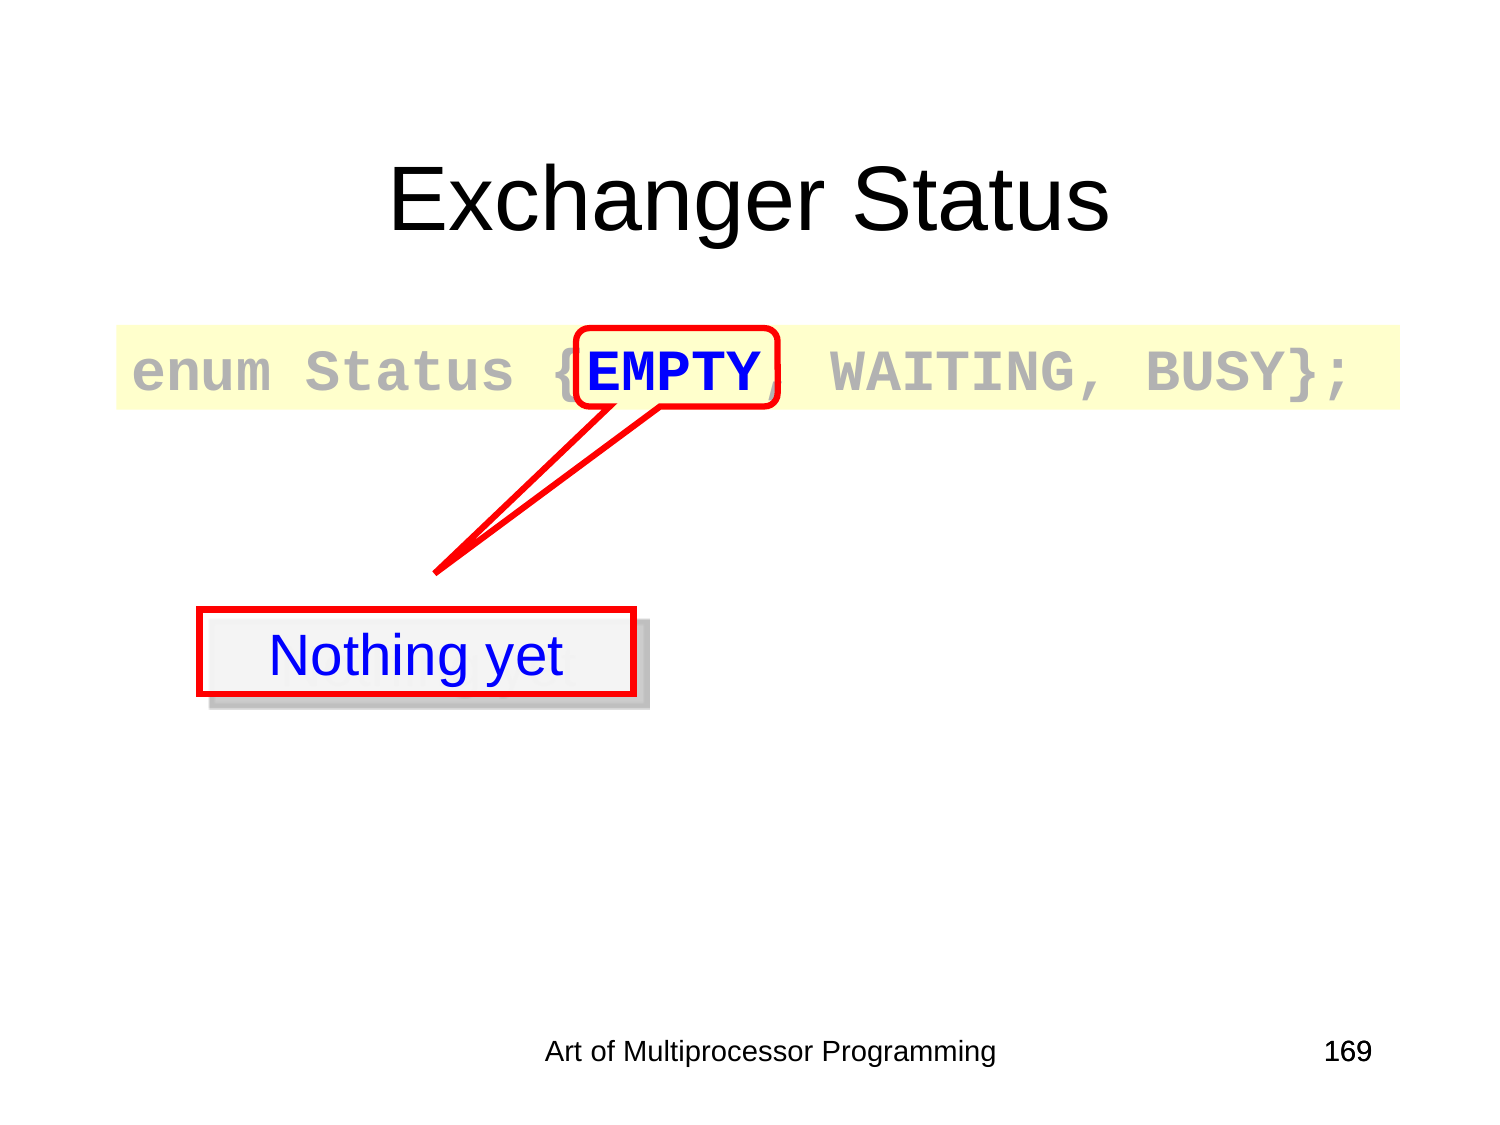

Exchanger Status
enum Status {EMPTY, WAITING, BUSY};

Nothing yet
Art of Multiprocessor Programming
169
169